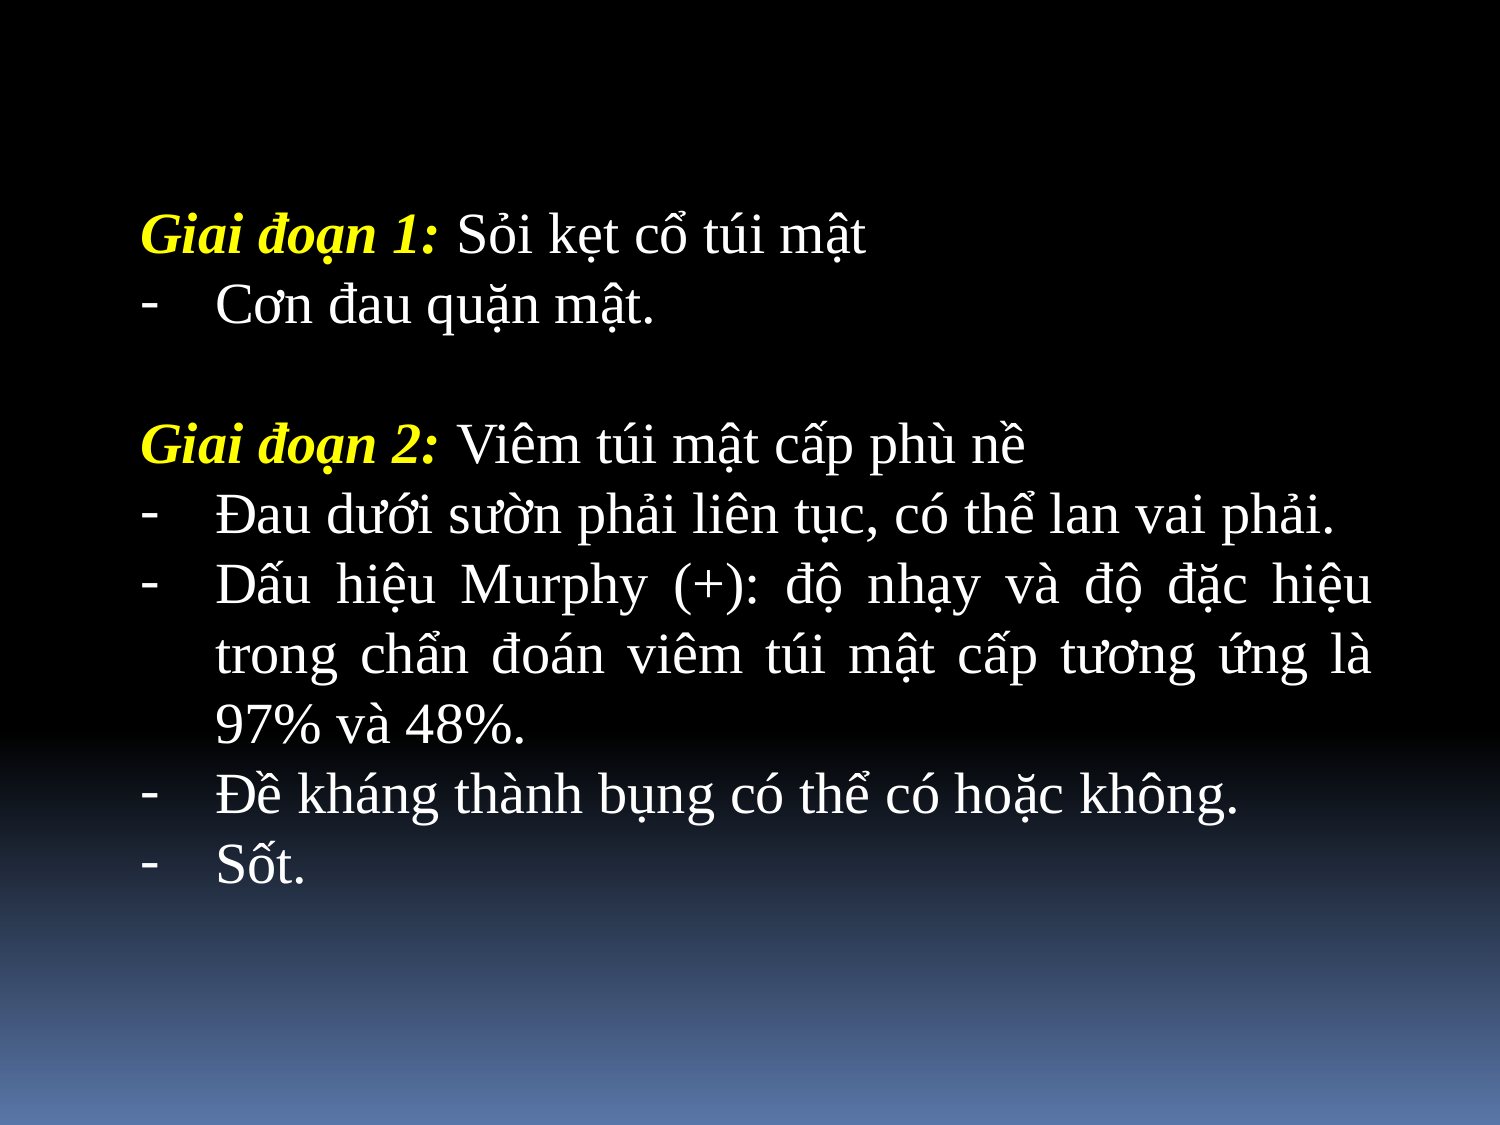

Giai đoạn 1: Sỏi kẹt cổ túi mật
Cơn đau quặn mật.

Giai đoạn 2: Viêm túi mật cấp phù nề
Đau dưới sườn phải liên tục, có thể lan vai phải.
Dấu hiệu Murphy (+): độ nhạy và độ đặc hiệu trong chẩn đoán viêm túi mật cấp tương ứng là 97% và 48%.
Đề kháng thành bụng có thể có hoặc không.
Sốt.